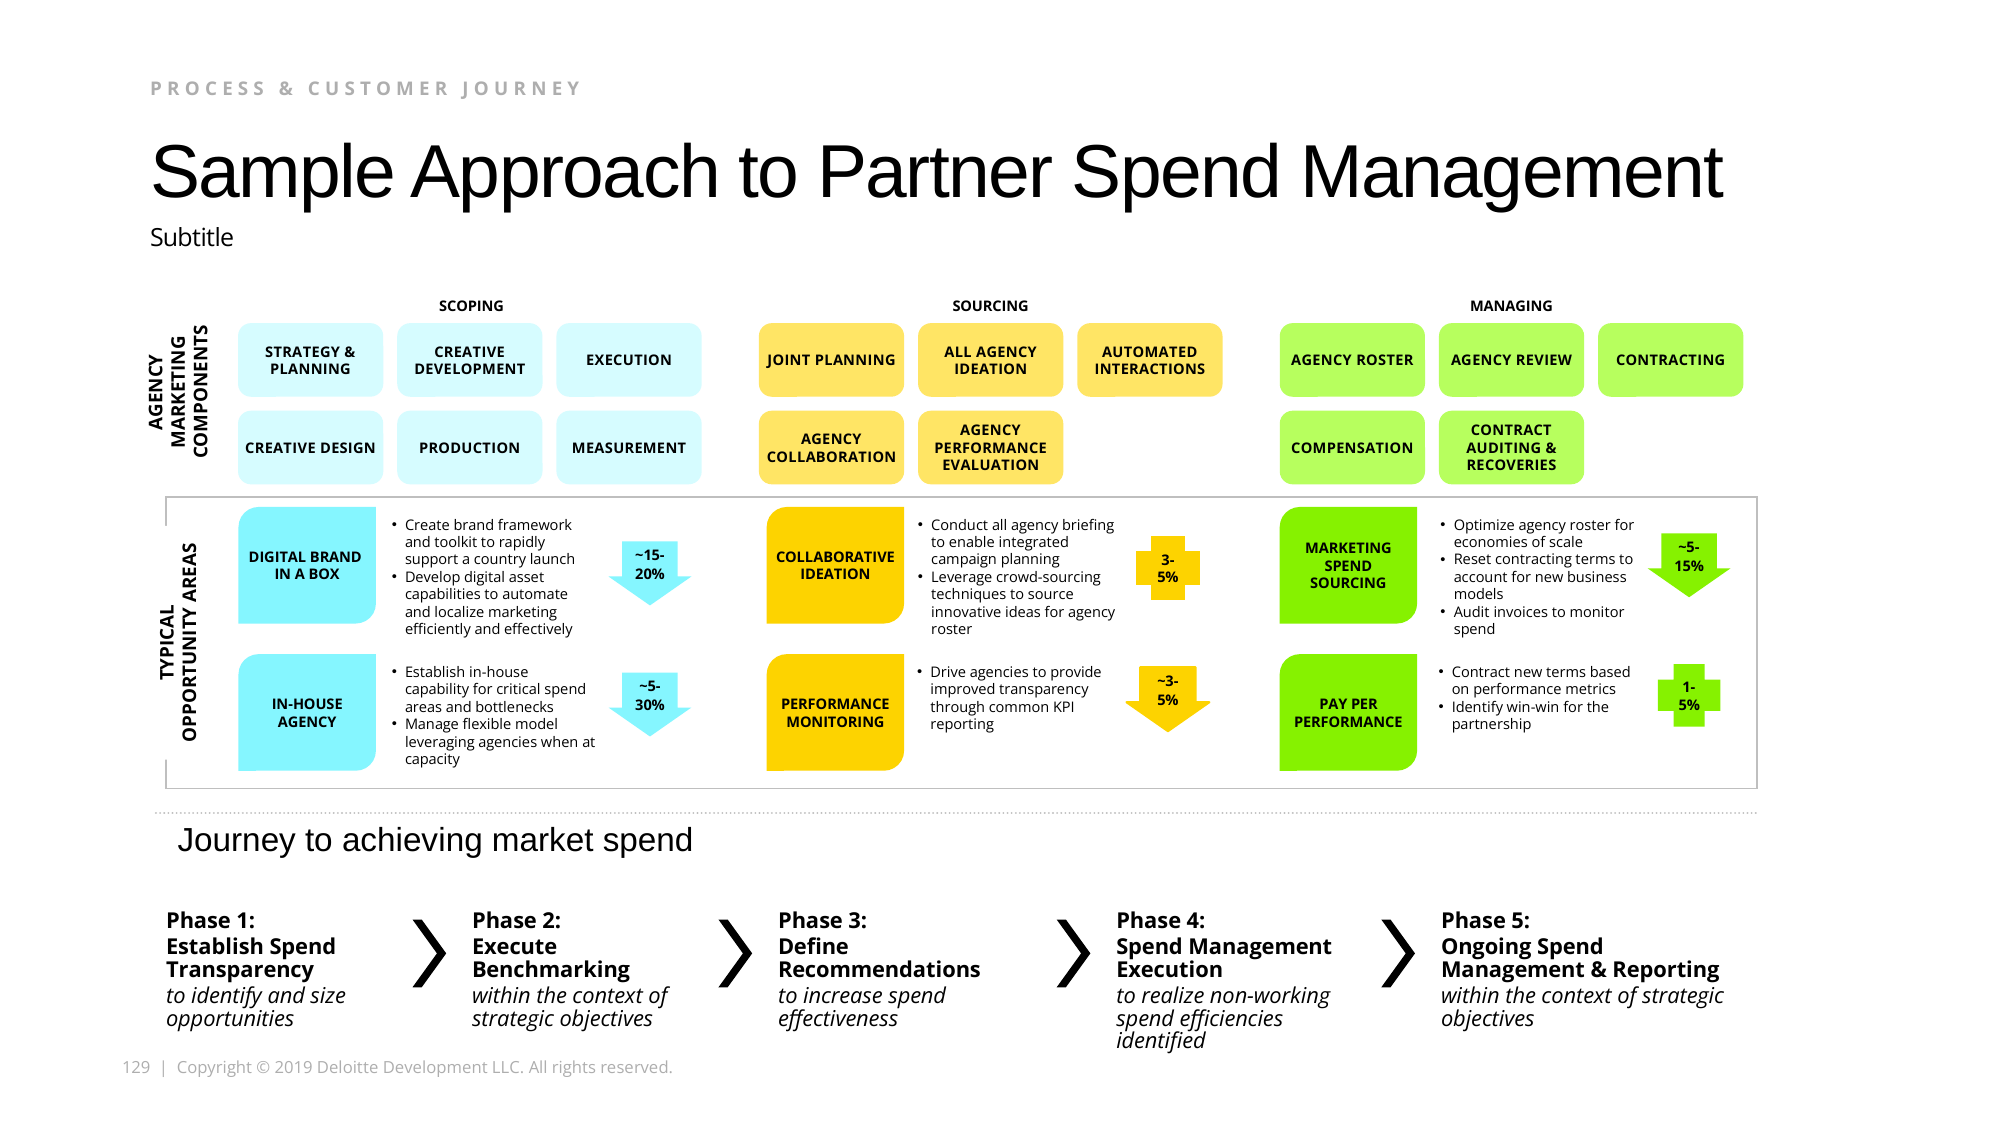

Process & customer journey
# Sample Approach to Partner Spend Management
Subtitle
SCOPING
SOURCING
MANAGING
STRATEGY & PLANNING
CREATIVE DEVELOPMENT
EXECUTION
JOINT PLANNING
ALL AGENCY IDEATION
AUTOMATED INTERACTIONS
AGENCY ROSTER
AGENCY REVIEW
CONTRACTING
AGENCY MARKETING COMPONENTS
CREATIVE DESIGN
PRODUCTION
MEASUREMENT
AGENCY COLLABORATION
AGENCY PERFORMANCE EVALUATION
COMPENSATION
CONTRACT AUDITING & RECOVERIES

DIGITAL BRAND
IN A BOX
Create brand framework and toolkit to rapidly support a country launch
Develop digital asset capabilities to automate and localize marketing efficiently and effectively
COLLABORATIVE IDEATION
Conduct all agency briefing to enable integrated campaign planning
Leverage crowd-sourcing techniques to source innovative ideas for agency roster
MARKETING SPEND SOURCING
Optimize agency roster for economies of scale
Reset contracting terms to account for new business models
Audit invoices to monitor spend
~5-15%
3-5%
~15-20%
TYPICAL OPPORTUNITY AREAS
IN-HOUSE AGENCY
Establish in-house capability for critical spend areas and bottlenecks
Manage flexible model leveraging agencies when at capacity
PERFORMANCE MONITORING
Drive agencies to provide improved transparency through common KPI reporting
PAY PER PERFORMANCE
Contract new terms based on performance metrics
Identify win-win for the partnership
1-5%
~3-5%
~5-30%
Journey to achieving market spend
Phase 1:
Establish Spend Transparency
to identify and size opportunities
Phase 2:
Execute Benchmarking
within the context of strategic objectives
Phase 3:
Define Recommendations
to increase spend effectiveness
Phase 4:
Spend Management Execution
to realize non-working spend efficiencies identified
Phase 5:
Ongoing Spend Management & Reporting
within the context of strategic objectives